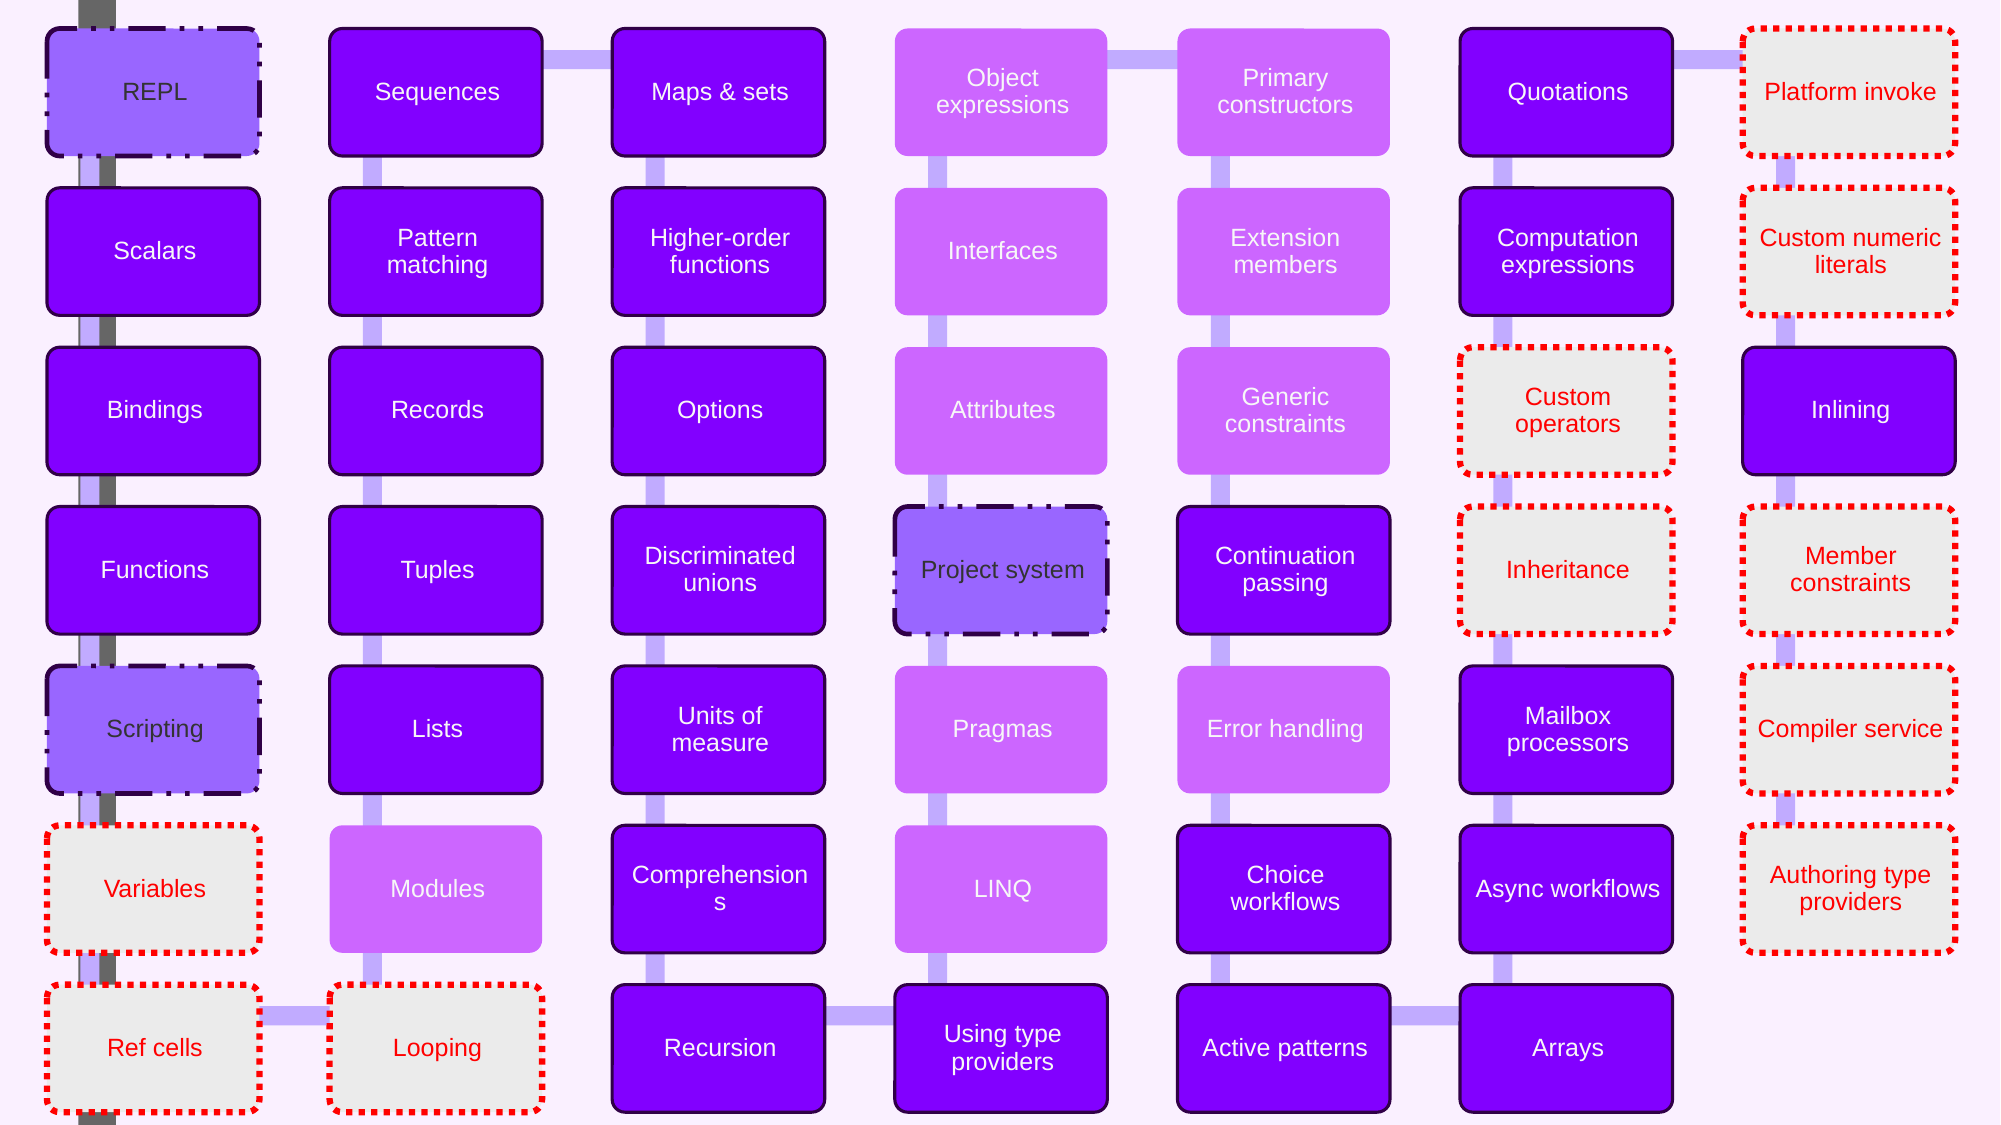

REPL
Scalars
Bindings
Functions
Scripting
Variables
Ref cells
Looping
Modules
Lists
Tuples
Records
Pattern matching
Sequences
Maps & sets
Higher-order functions
Options
Discriminated unions
Units of measure
Comprehensions
Recursion
Using type providers
LINQ
Pragmas
Project system
Attributes
Interfaces
Object expressions
Primary constructors
Extension members
Generic constraints
Continuation passing
Error handling
Choice workflows
Active patterns
Arrays
Async workflows
Mailbox processors
Inheritance
Custom operators
Computation expressions
Quotations
Platform invoke
Custom numeric literals
Inlining
Member constraints
Compiler service
Authoring type providers